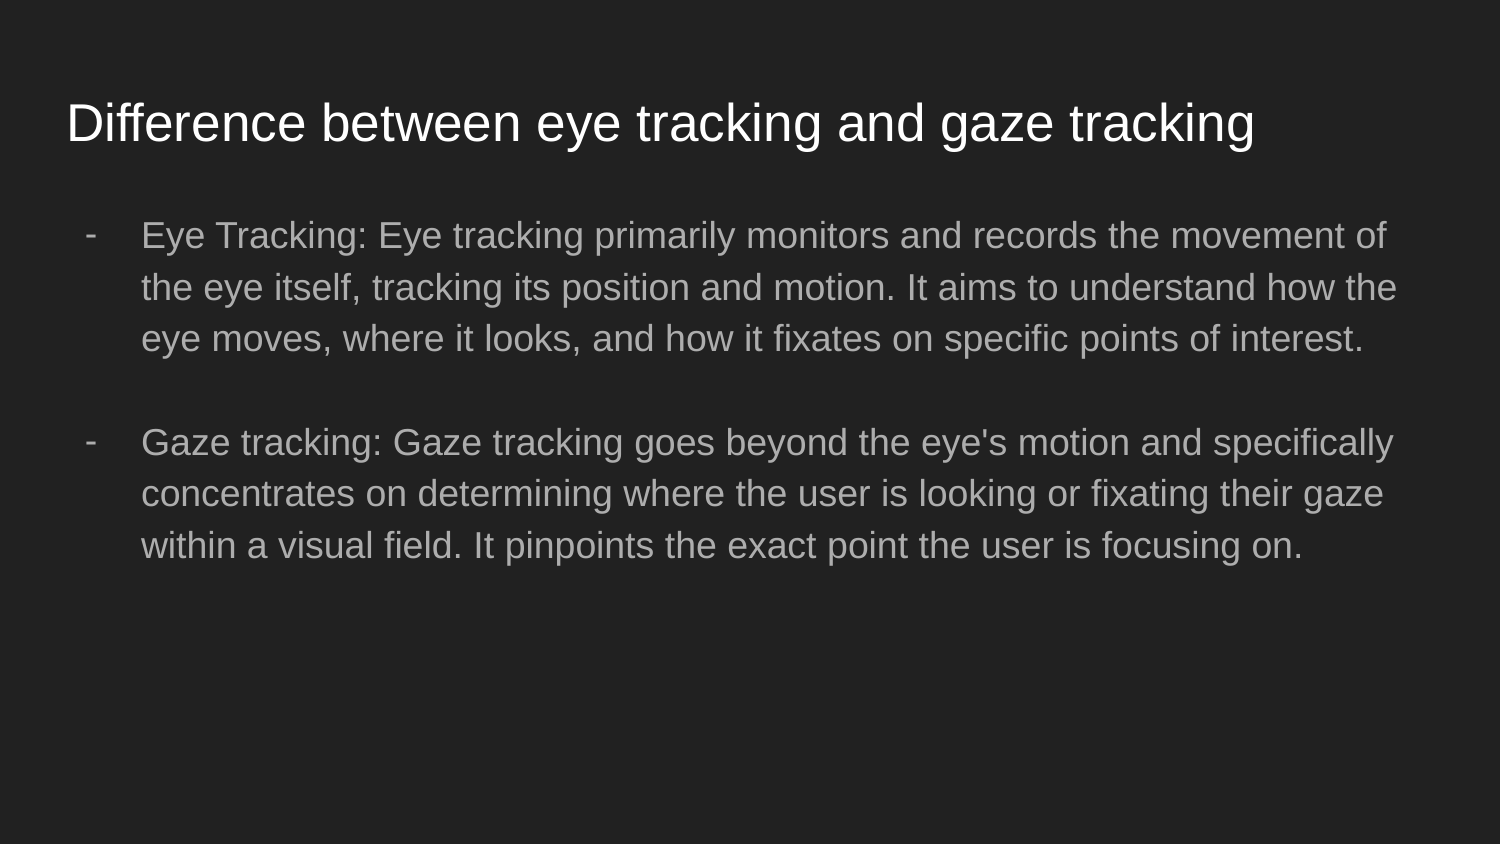

# Difference between eye tracking and gaze tracking
Eye Tracking: Eye tracking primarily monitors and records the movement of the eye itself, tracking its position and motion. It aims to understand how the eye moves, where it looks, and how it fixates on specific points of interest.

Gaze tracking: Gaze tracking goes beyond the eye's motion and specifically concentrates on determining where the user is looking or fixating their gaze within a visual field. It pinpoints the exact point the user is focusing on.